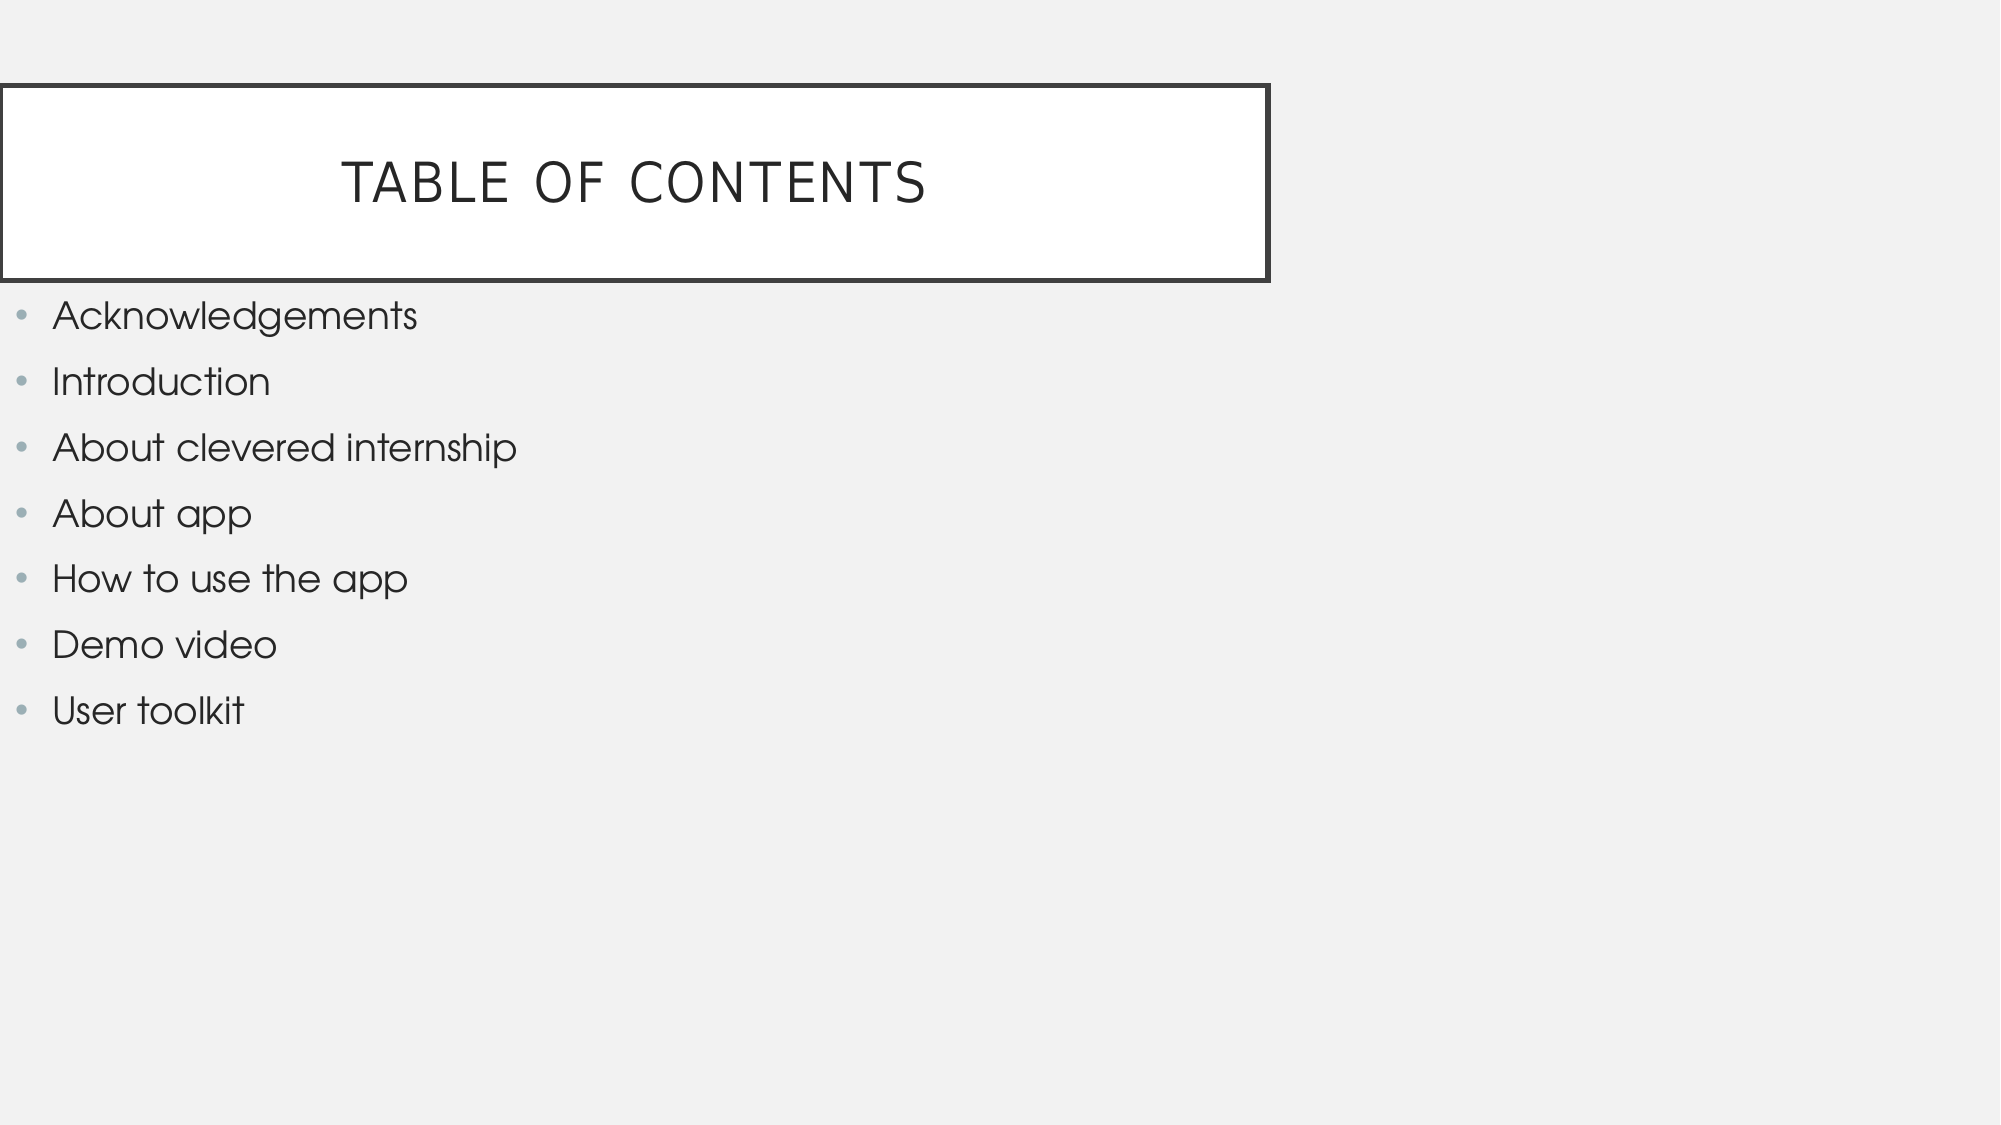

# Table of contents
Acknowledgements
Introduction
About clevered internship
About app
How to use the app
Demo video
User toolkit